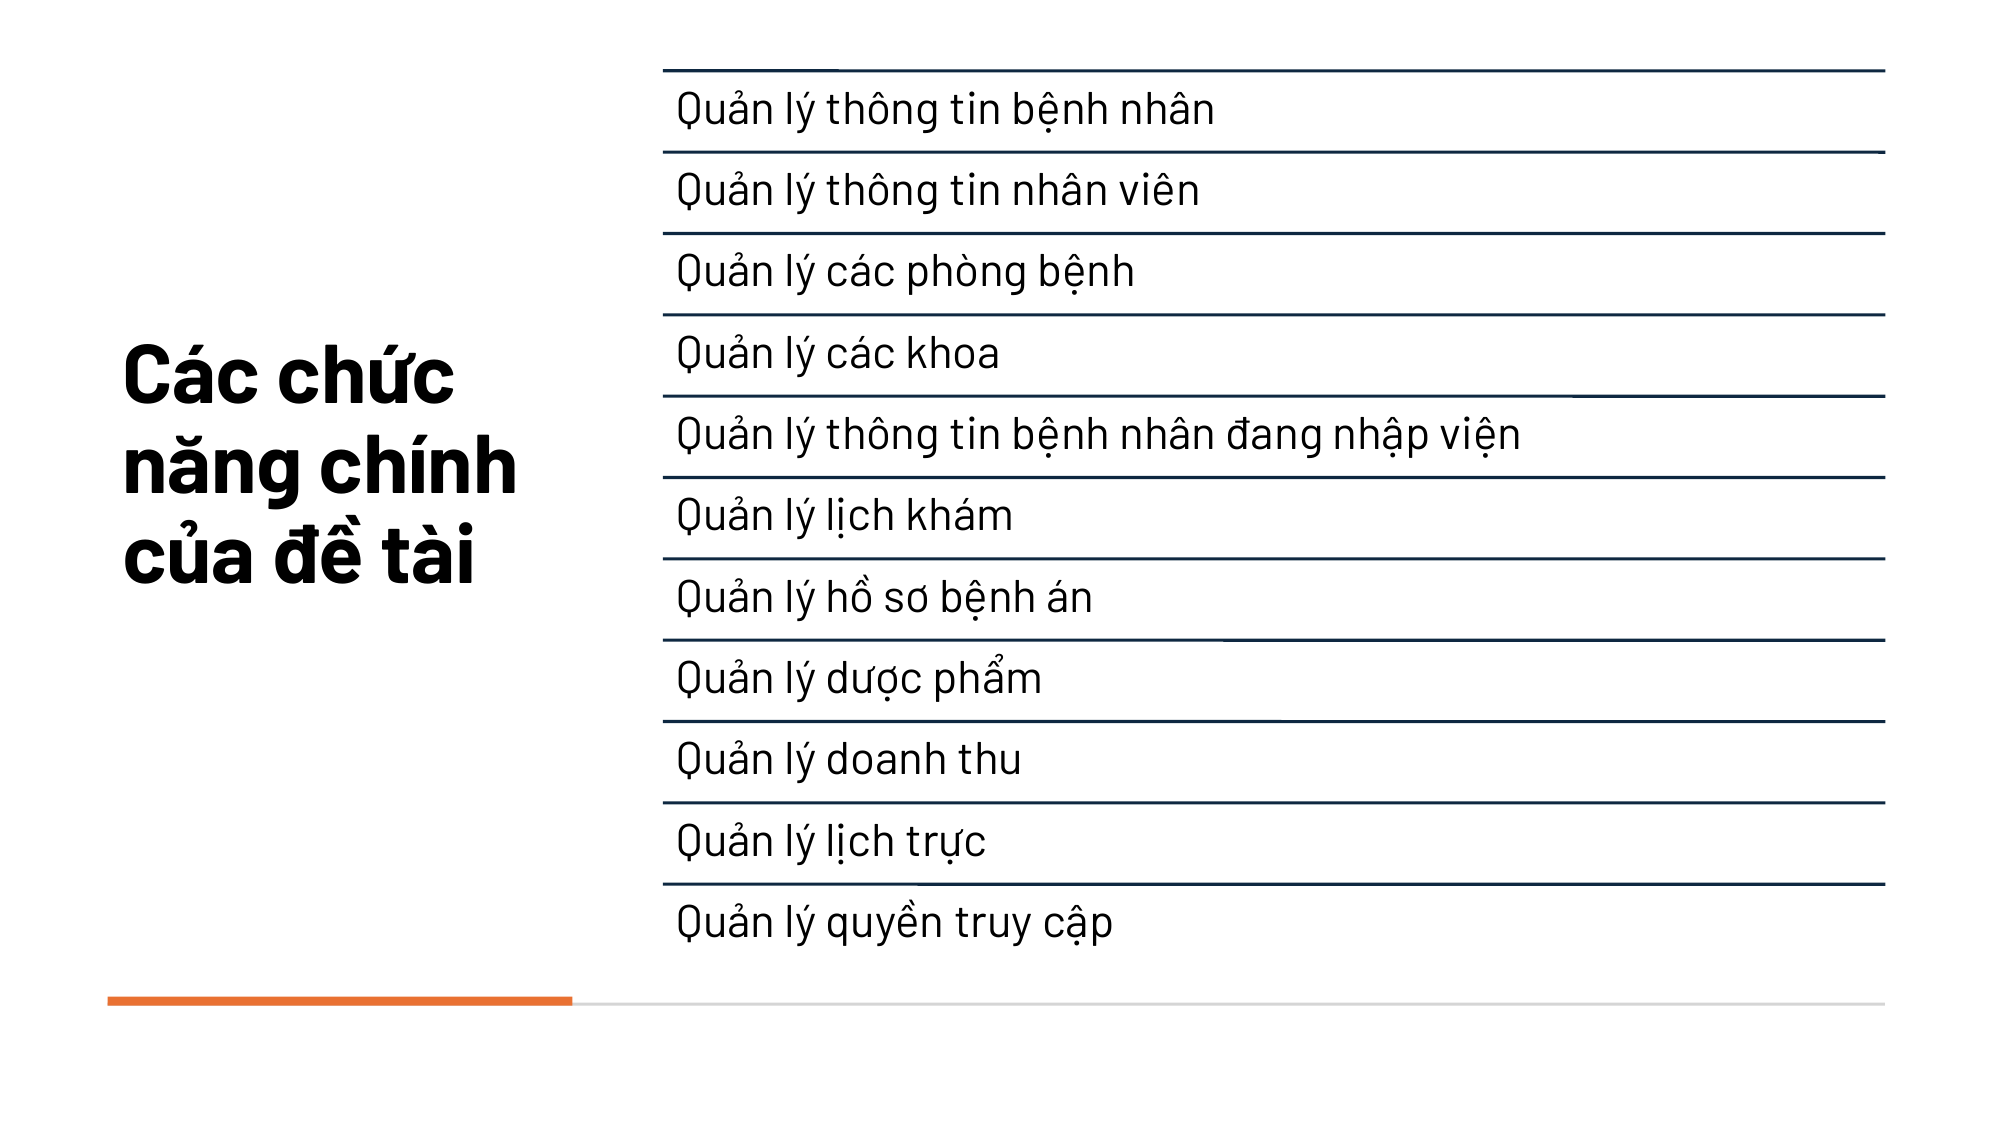

Các chức năng chính của đề tài

Quản lý thông tin bệnh nhân
Quản lý thông tin nhân viên
Quản lý các phòng bệnh
Quản lý các khoa
Quản lý thông tin bệnh nhân đang nhập viện
Quản lý lịch khám
Quản lý hồ sơ bệnh án
Quản lý dược phẩm
Quản lý doanh thu
Quản lý lịch trực
Quản lý quyền truy cập